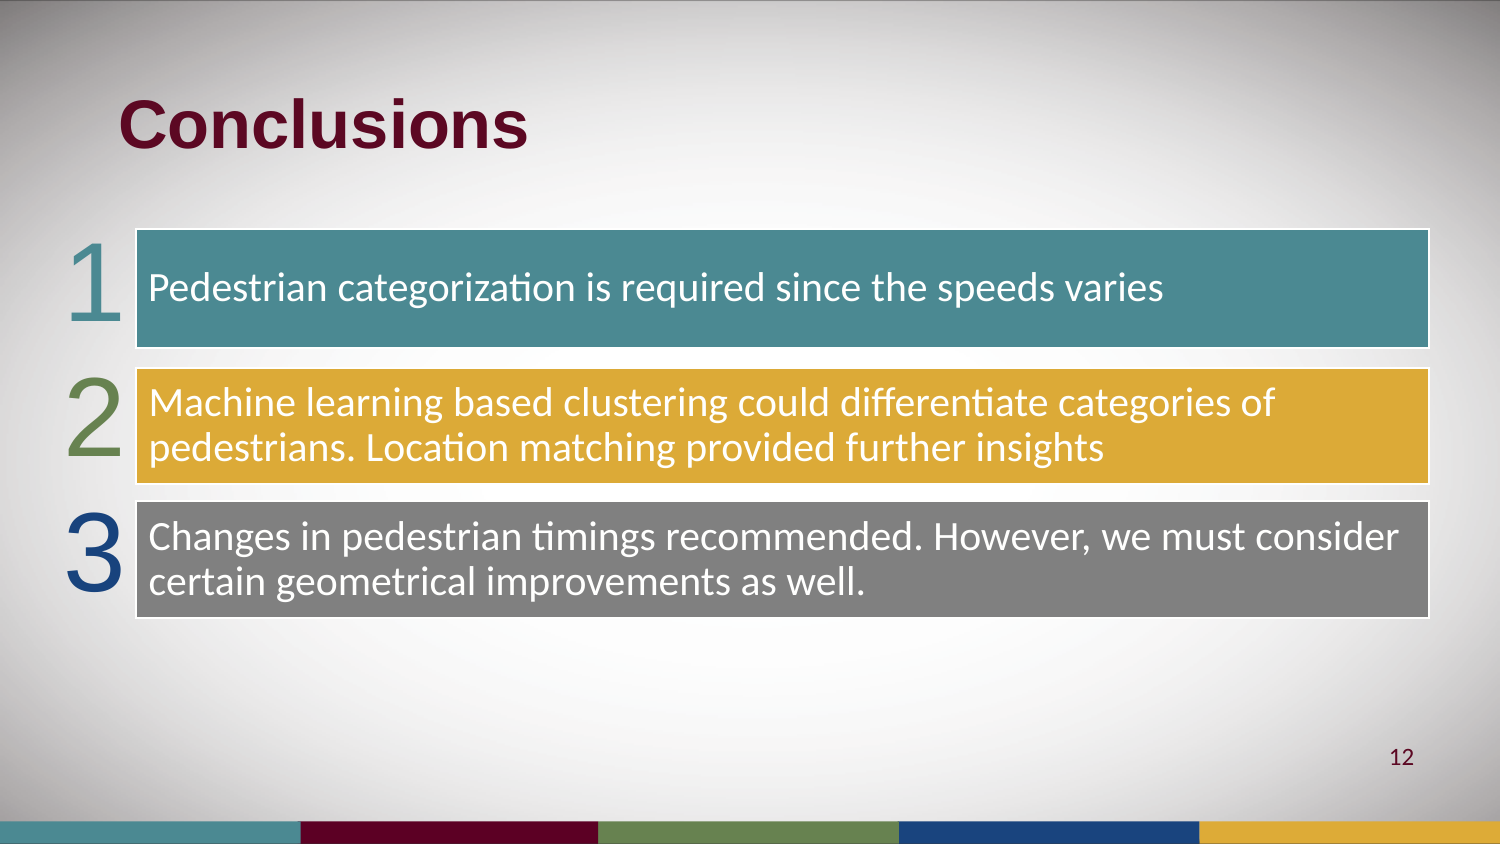

# Conclusions
Machine learning based clustering could differentiate categories of pedestrians. Location matching provided further insights
Pedestrian categorization is required since the speeds varies
Changes in pedestrian timings recommended. However, we must consider certain geometrical improvements as well.
1
2
3
12